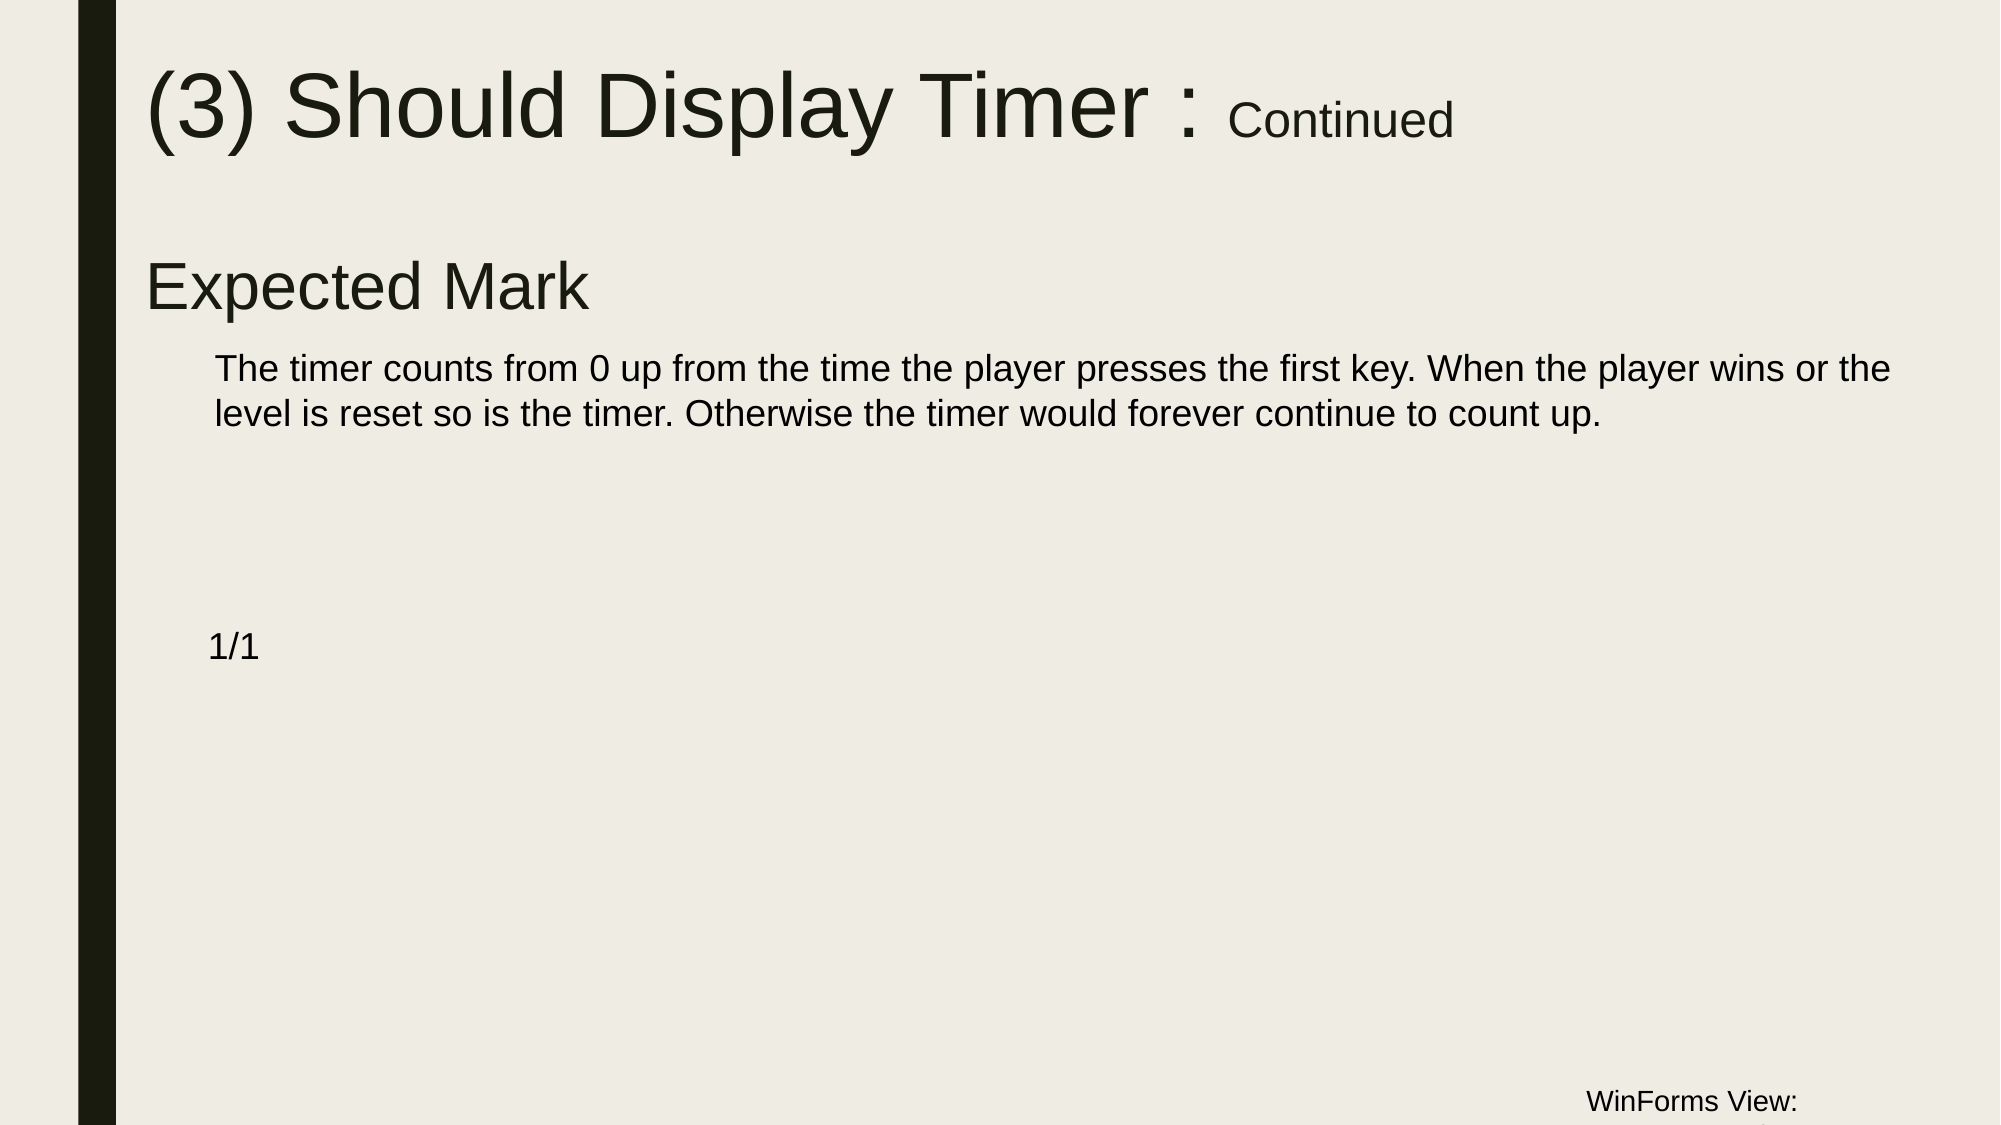

# (3) Should Display Timer : Continued
Expected Mark
The timer counts from 0 up from the time the player presses the first key. When the player wins or the level is reset so is the timer. Otherwise the timer would forever continue to count up.
1/1
WinForms View: System.Drawing